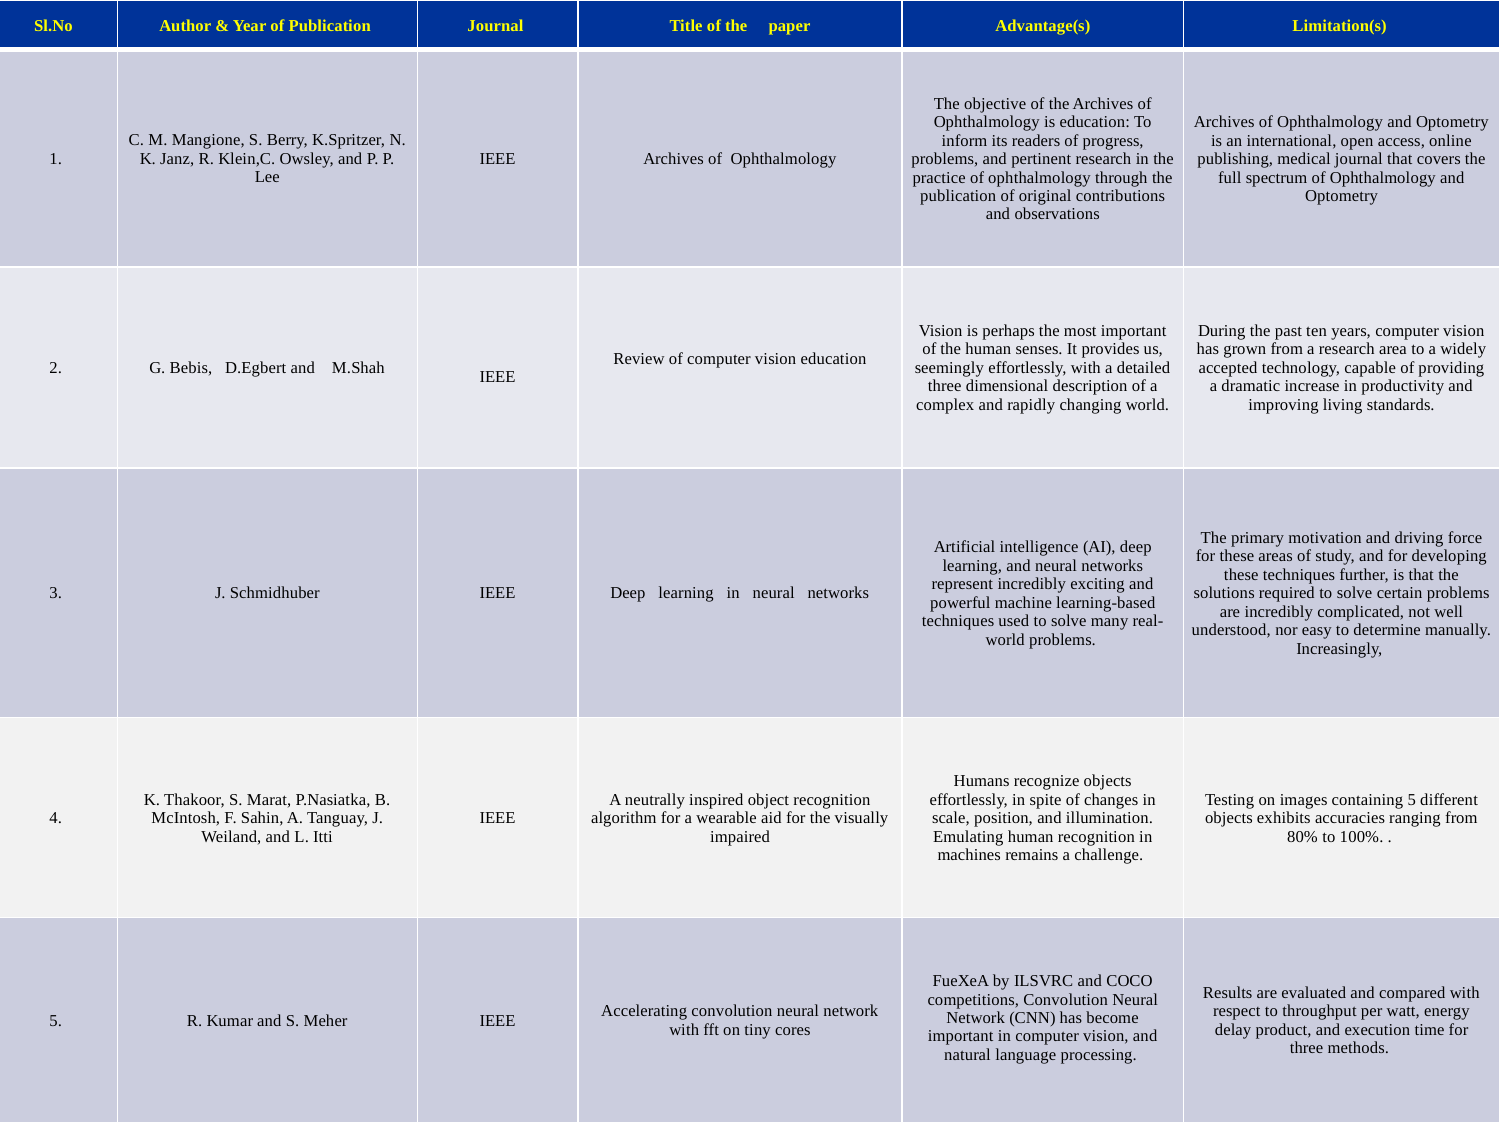

| Sl.No | Author & Year of Publication | Journal | Title of the paper | Advantage(s) | Limitation(s) |
| --- | --- | --- | --- | --- | --- |
| 1. | C. M. Mangione, S. Berry, K.Spritzer, N. K. Janz, R. Klein,C. Owsley, and P. P. Lee | IEEE | Archives of Ophthalmology | The objective of the Archives of Ophthalmology is education: To inform its readers of progress, problems, and pertinent research in the practice of ophthalmology through the publication of original contributions and observations | Archives of Ophthalmology and Optometry is an international, open access, online publishing, medical journal that covers the full spectrum of Ophthalmology and Optometry |
| 2. | G. Bebis, D.Egbert and M.Shah | IEEE | Review of computer vision education | Vision is perhaps the most important of the human senses. It provides us, seemingly effortlessly, with a detailed three dimensional description of a complex and rapidly changing world. | During the past ten years, computer vision has grown from a research area to a widely accepted technology, capable of providing a dramatic increase in productivity and improving living standards. |
| 3. | J. Schmidhuber | IEEE | Deep learning in neural networks | Artificial intelligence (AI), deep learning, and neural networks represent incredibly exciting and powerful machine learning-based techniques used to solve many real-world problems. | The primary motivation and driving force for these areas of study, and for developing these techniques further, is that the solutions required to solve certain problems are incredibly complicated, not well understood, nor easy to determine manually. Increasingly, |
| 4. | K. Thakoor, S. Marat, P.Nasiatka, B. McIntosh, F. Sahin, A. Tanguay, J. Weiland, and L. Itti | IEEE | A neutrally inspired object recognition algorithm for a wearable aid for the visually impaired | Humans recognize objects effortlessly, in spite of changes in scale, position, and illumination. Emulating human recognition in machines remains a challenge. | Testing on images containing 5 different objects exhibits accuracies ranging from 80% to 100%. . |
| 5. | R. Kumar and S. Meher | IEEE | Accelerating convolution neural network with fft on tiny cores | FueXeA by ILSVRC and COCO competitions, Convolution Neural Network (CNN) has become important in computer vision, and natural language processing. | Results are evaluated and compared with respect to throughput per watt, energy delay product, and execution time for three methods. |